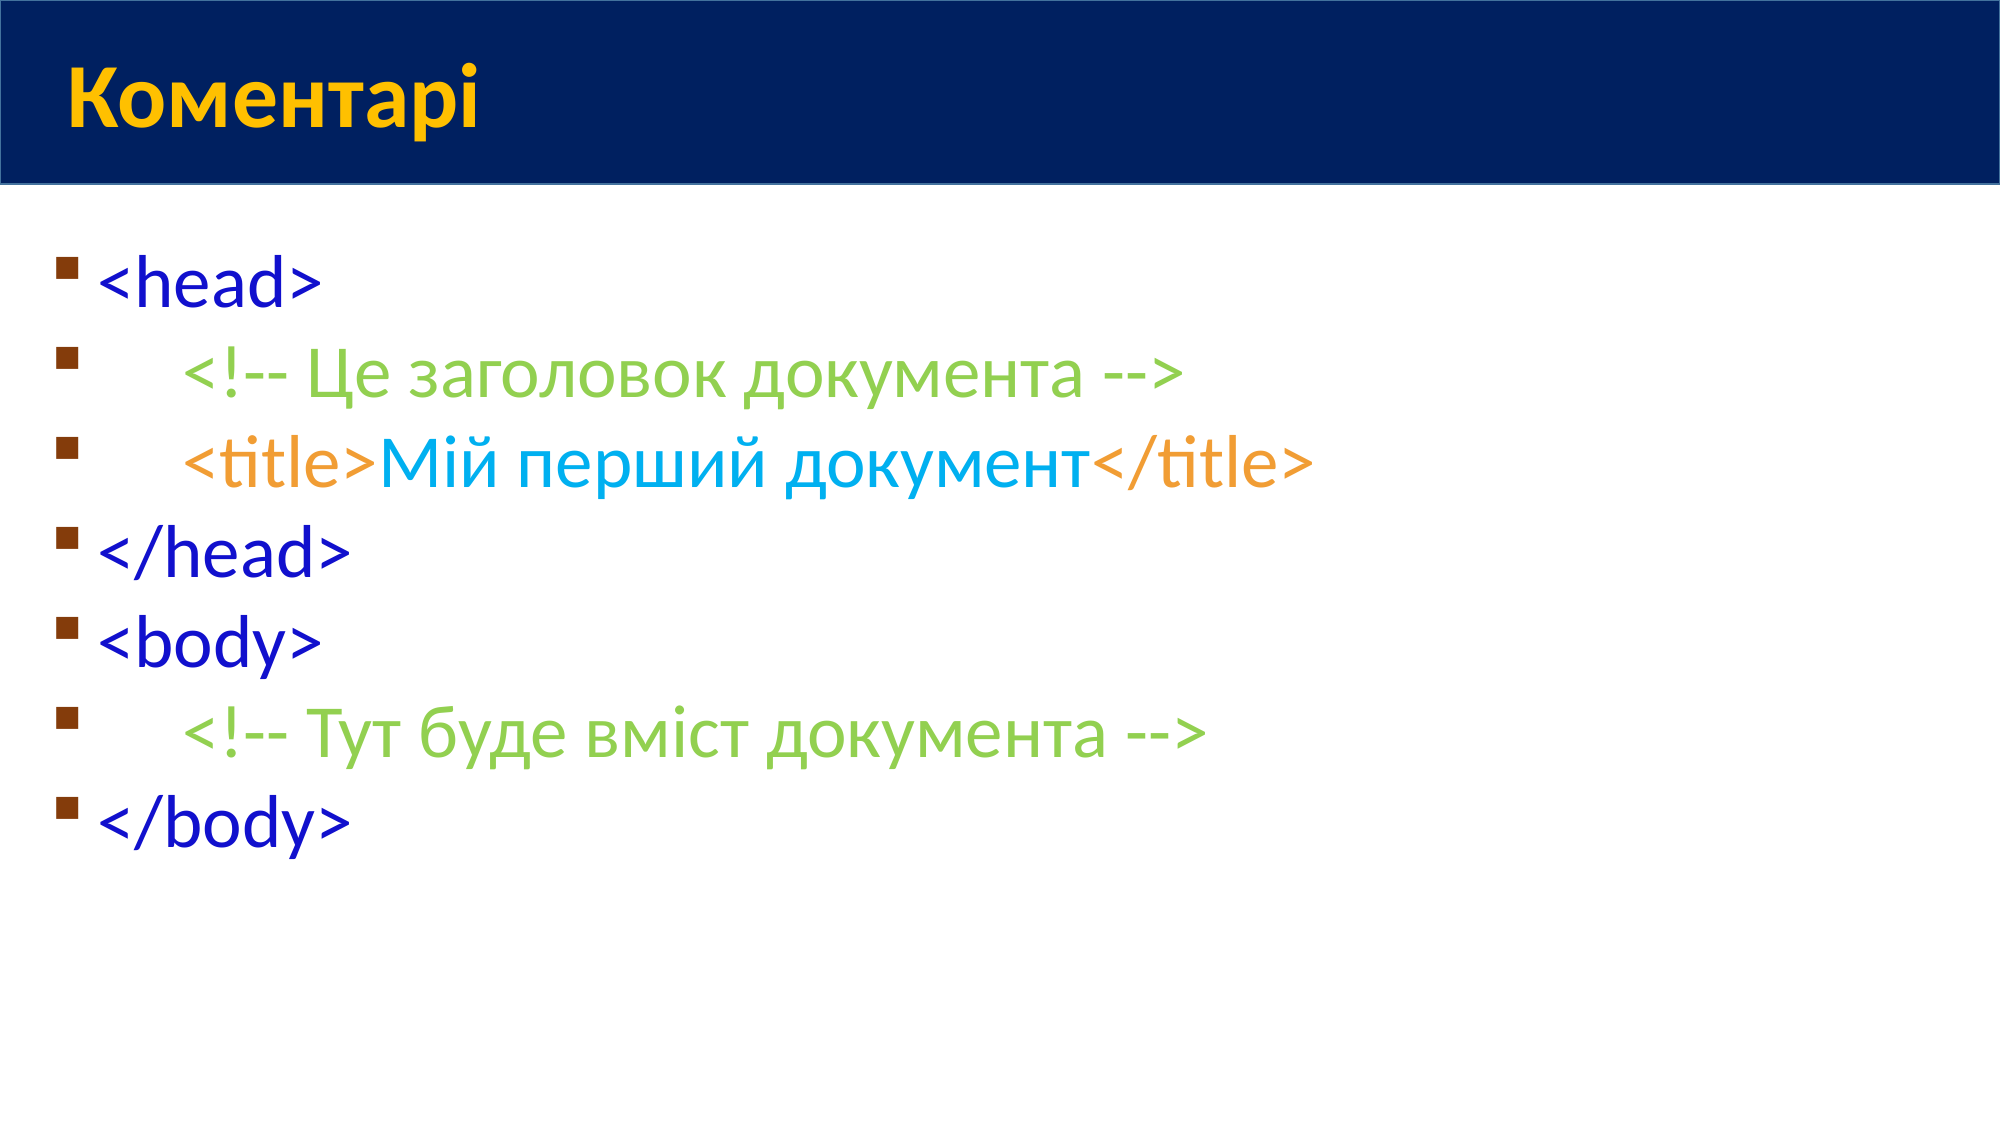

Коментарі
<head>
     <!-- Це заголовок документа -->
     <title>Мій перший документ</title>
</head>
<body>
     <!-- Тут буде вміст документа -->
</body>